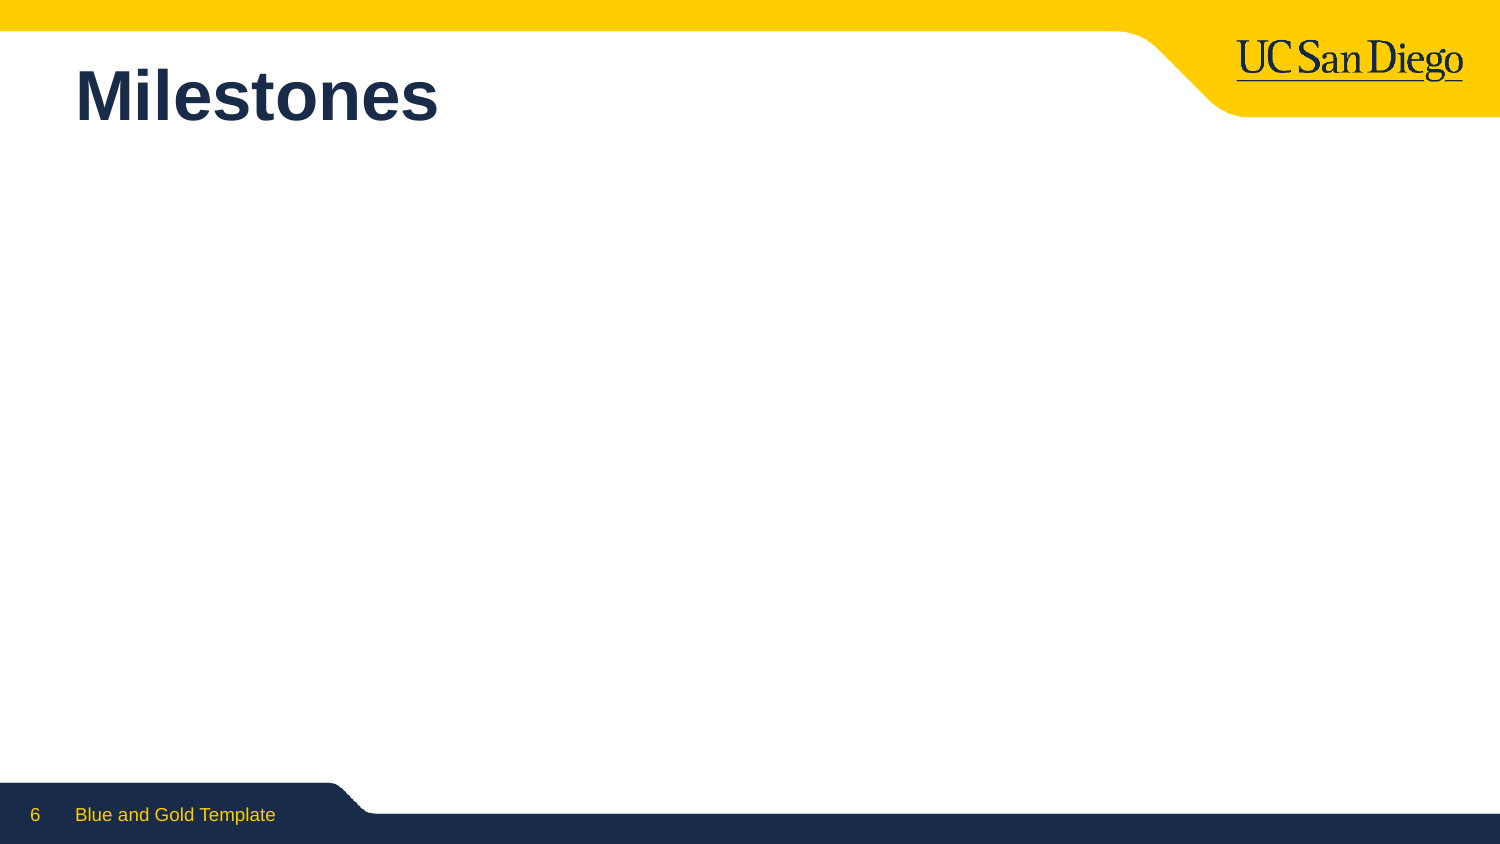

# Milestones

6
Blue and Gold Template